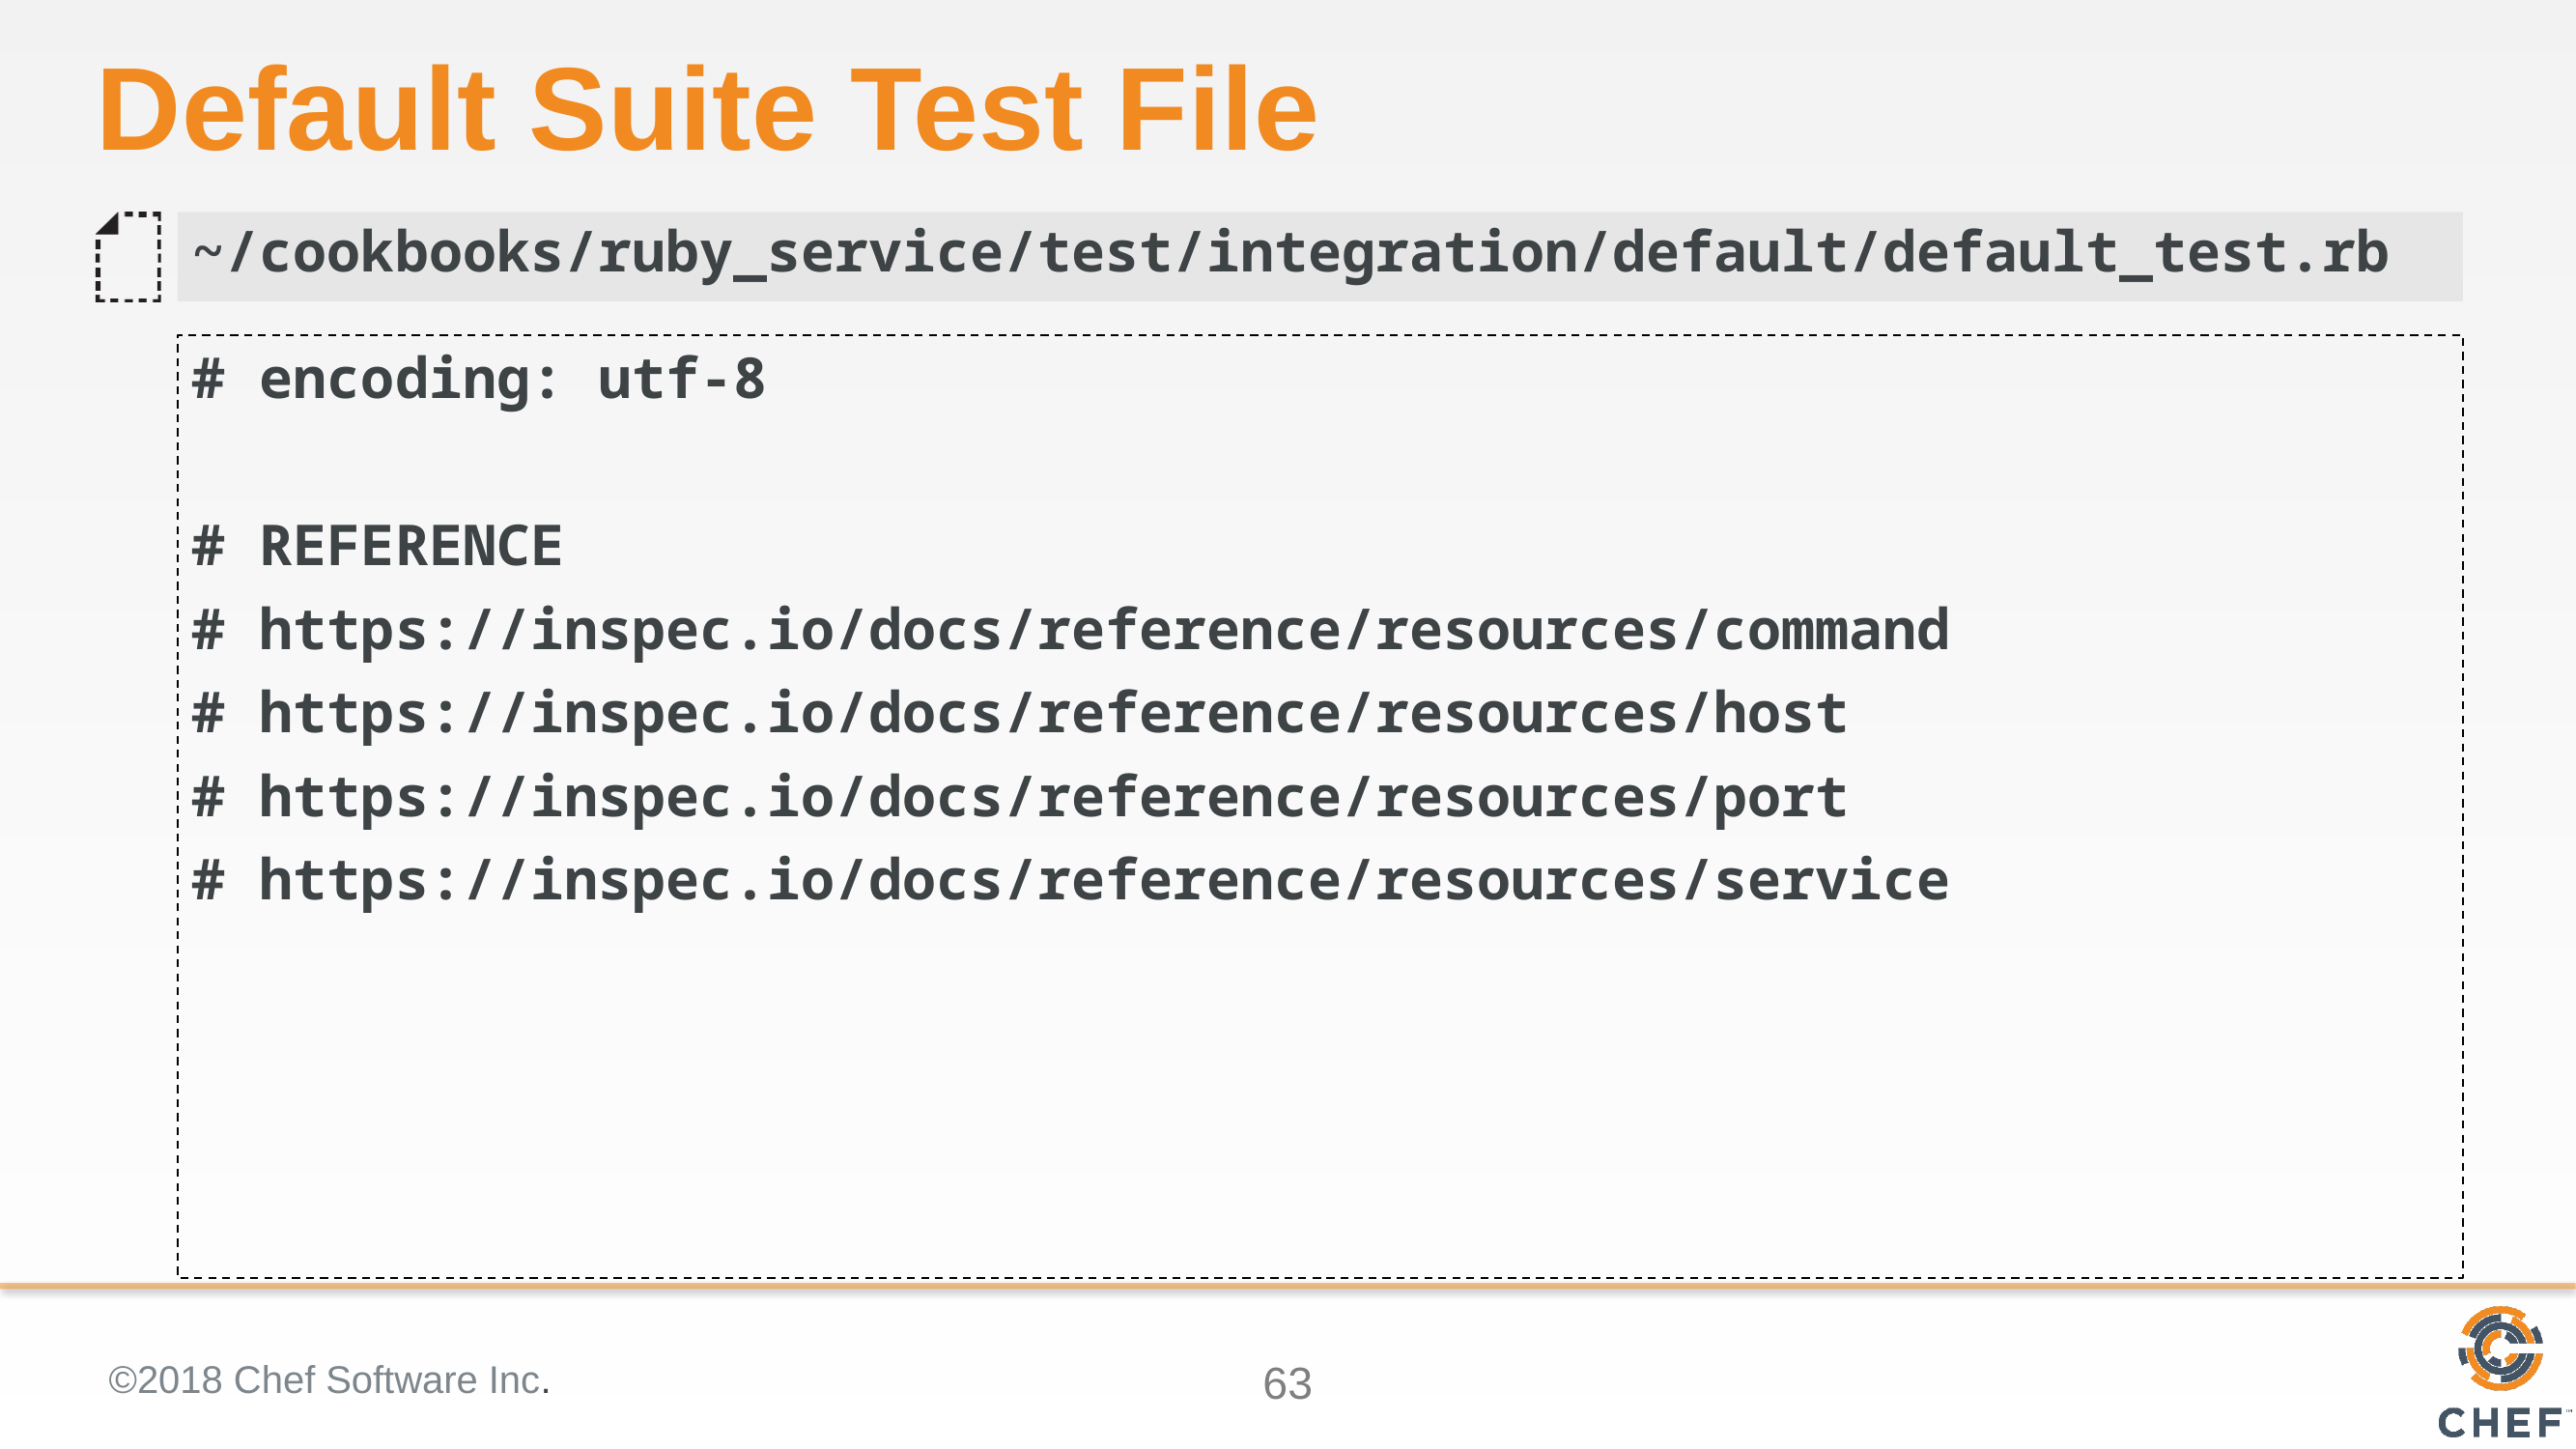

# Default Suite Test File
~/cookbooks/ruby_service/test/integration/default/default_test.rb
# encoding: utf-8

# REFERENCE
# https://inspec.io/docs/reference/resources/command
# https://inspec.io/docs/reference/resources/host
# https://inspec.io/docs/reference/resources/port
# https://inspec.io/docs/reference/resources/service